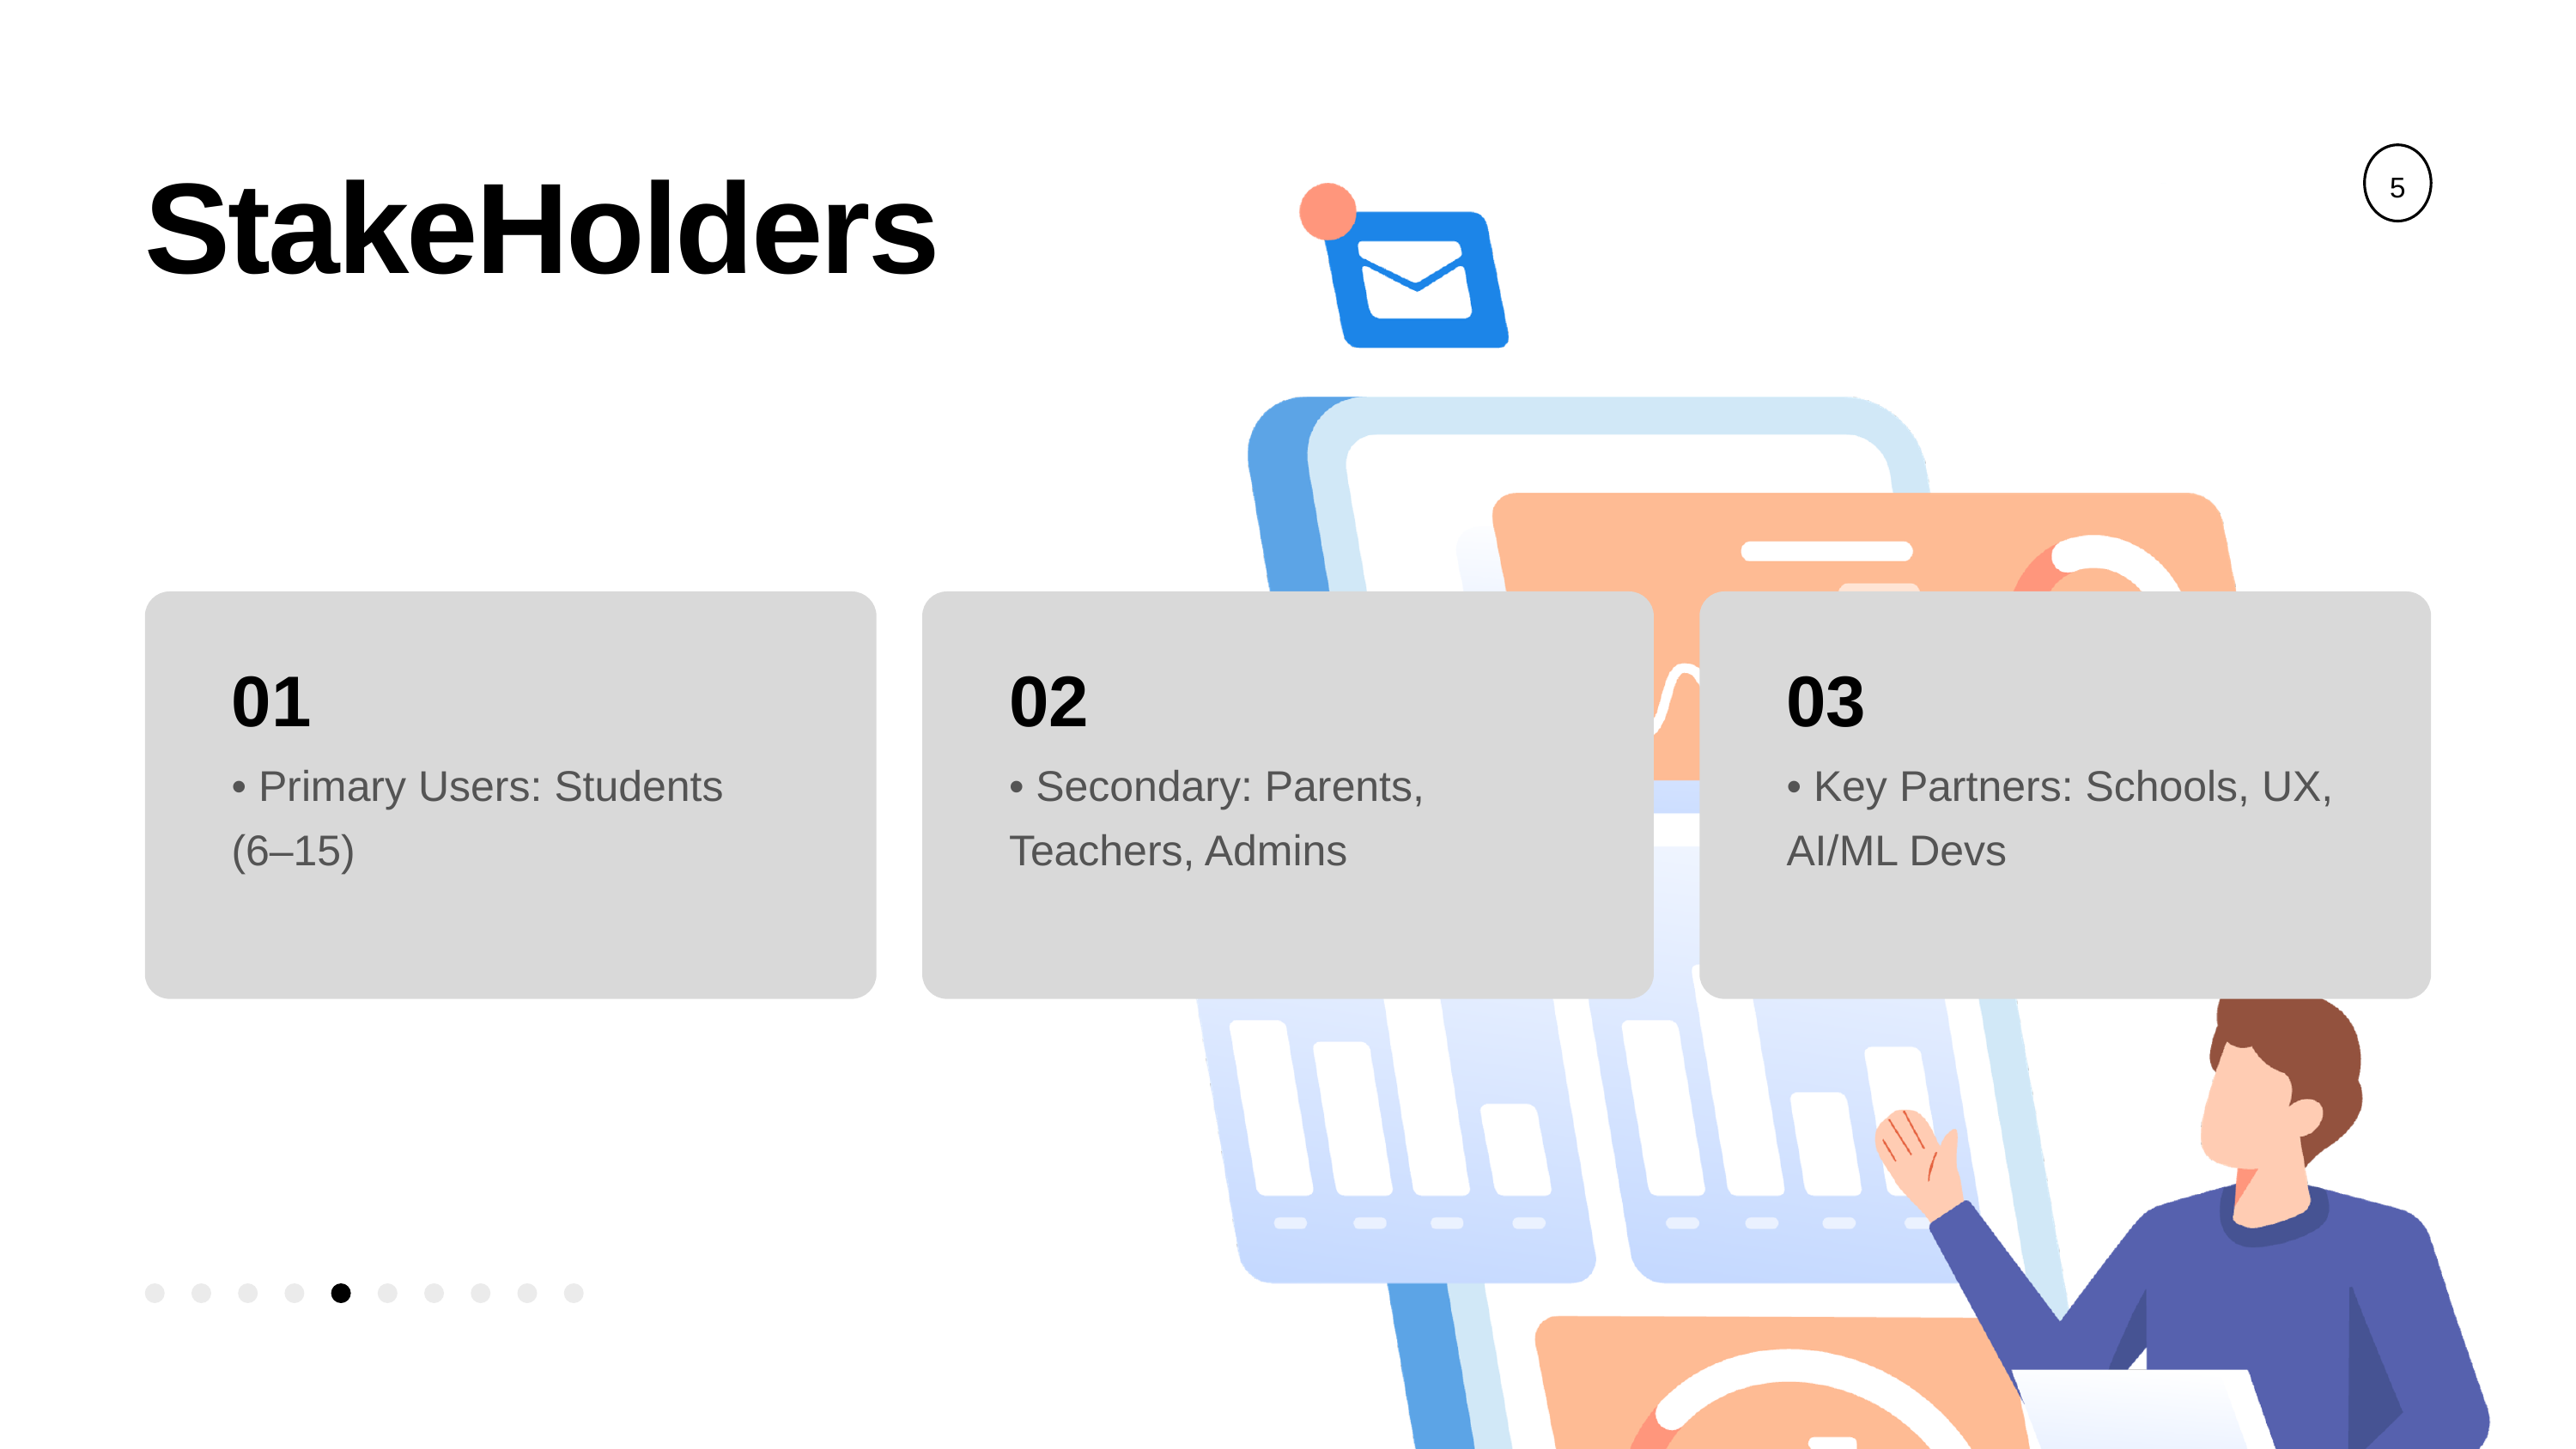

StakeHolders

5

01
02
03
• Primary Users: Students (6–15)

• Secondary: Parents, Teachers, Admins

• Key Partners: Schools, UX, AI/ML Devs